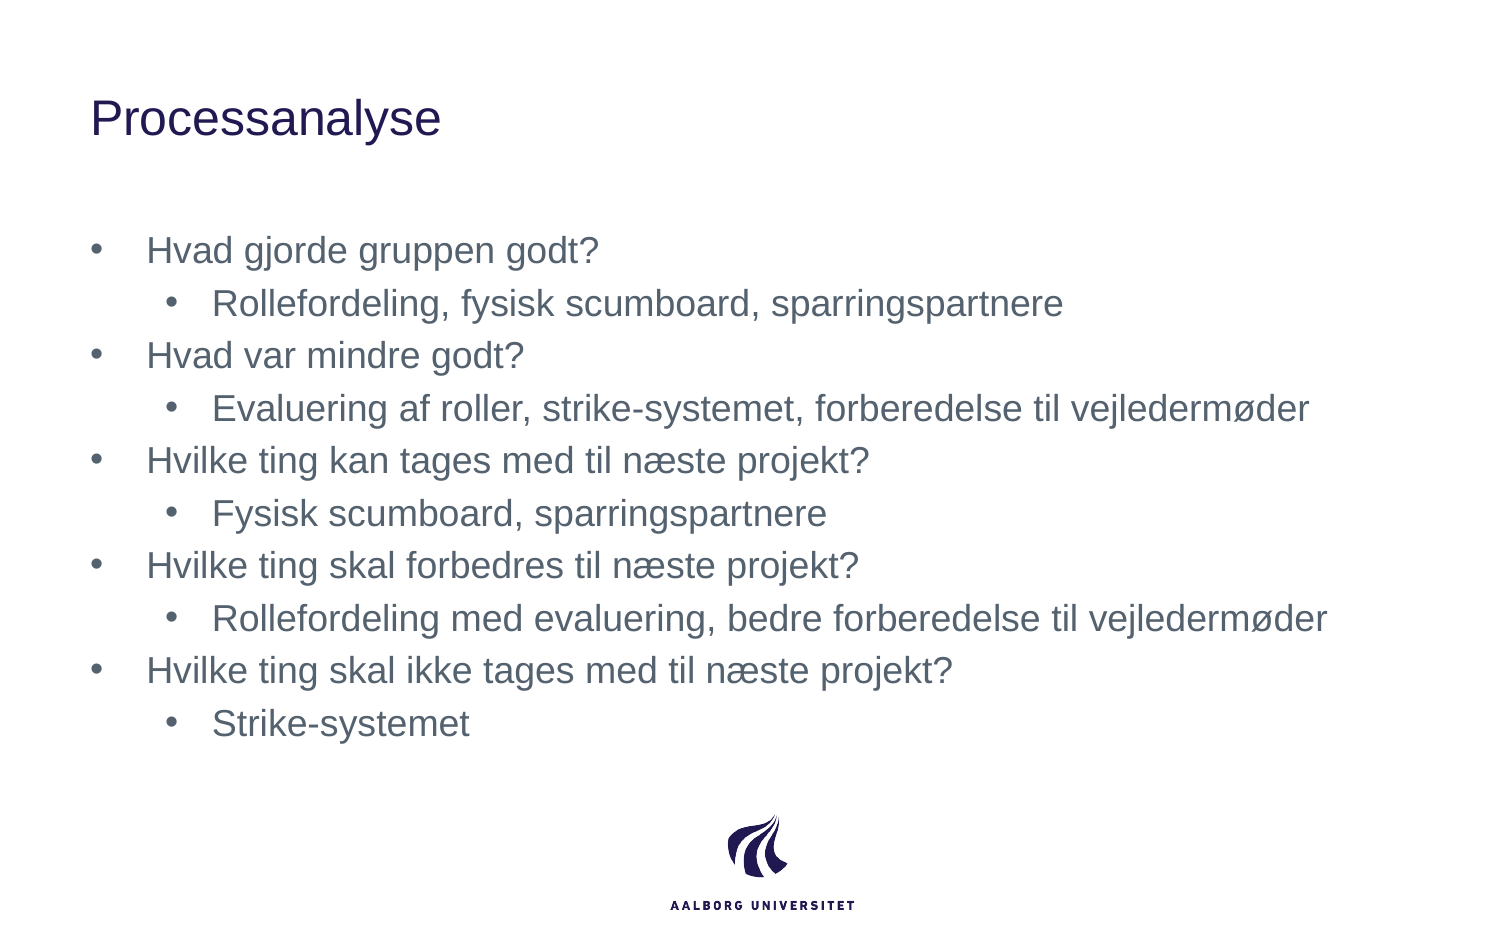

# Processanalyse
Hvad gjorde gruppen godt?
Rollefordeling, fysisk scumboard, sparringspartnere
Hvad var mindre godt?
Evaluering af roller, strike-systemet, forberedelse til vejledermøder
Hvilke ting kan tages med til næste projekt?
Fysisk scumboard, sparringspartnere
Hvilke ting skal forbedres til næste projekt?
Rollefordeling med evaluering, bedre forberedelse til vejledermøder
Hvilke ting skal ikke tages med til næste projekt?
Strike-systemet